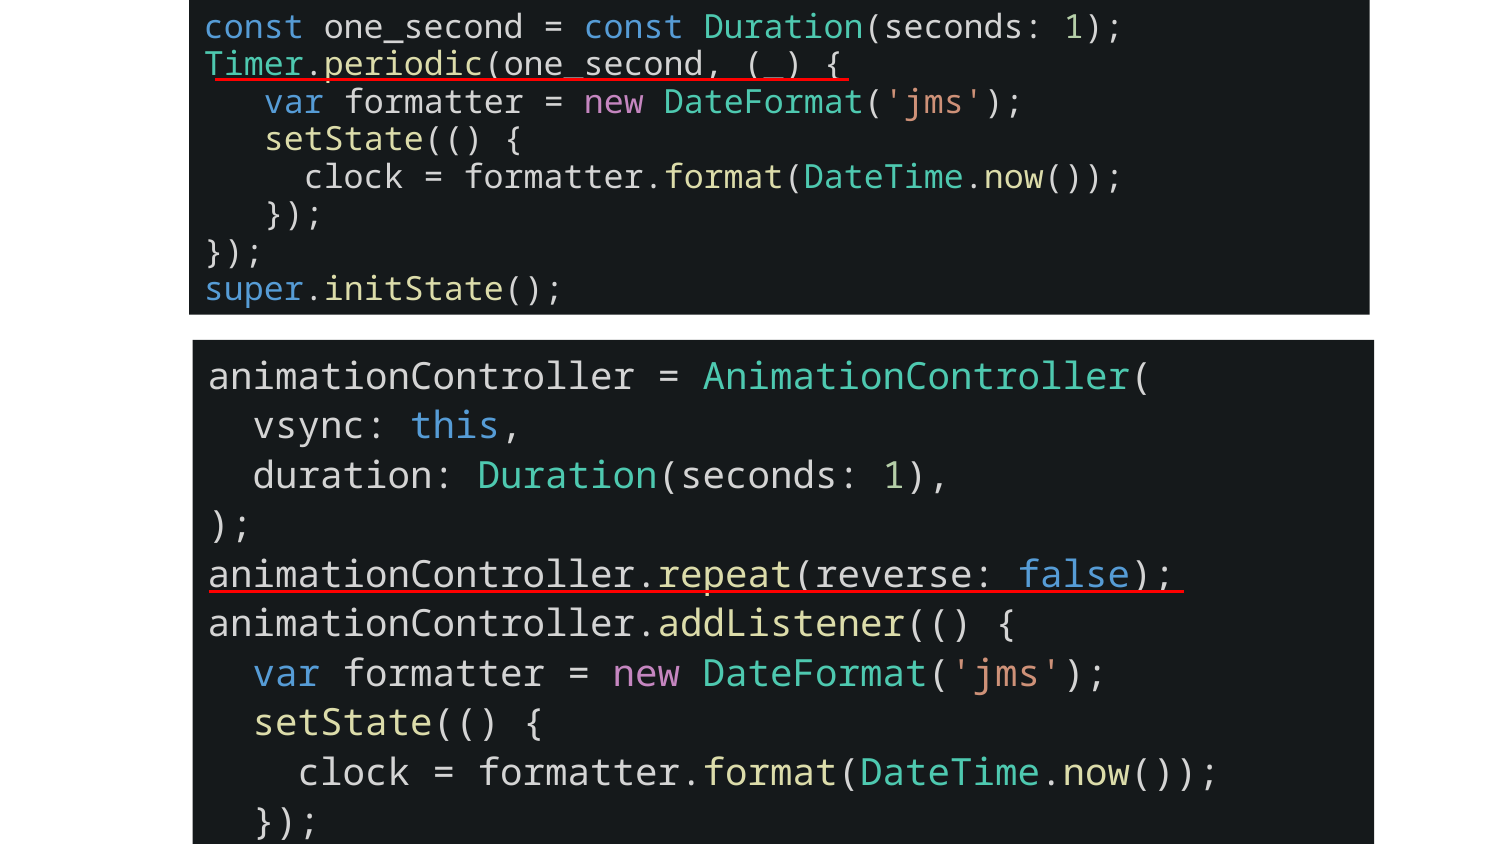

const one_second = const Duration(seconds: 1);
Timer.periodic(one_second, (_) {
   var formatter = new DateFormat('jms');
   setState(() {
     clock = formatter.format(DateTime.now());
   });
});
super.initState();
animationController = AnimationController(
  vsync: this,
  duration: Duration(seconds: 1),
);
animationController.repeat(reverse: false);
animationController.addListener(() {
  var formatter = new DateFormat('jms');
  setState(() {
    clock = formatter.format(DateTime.now());
  });
});